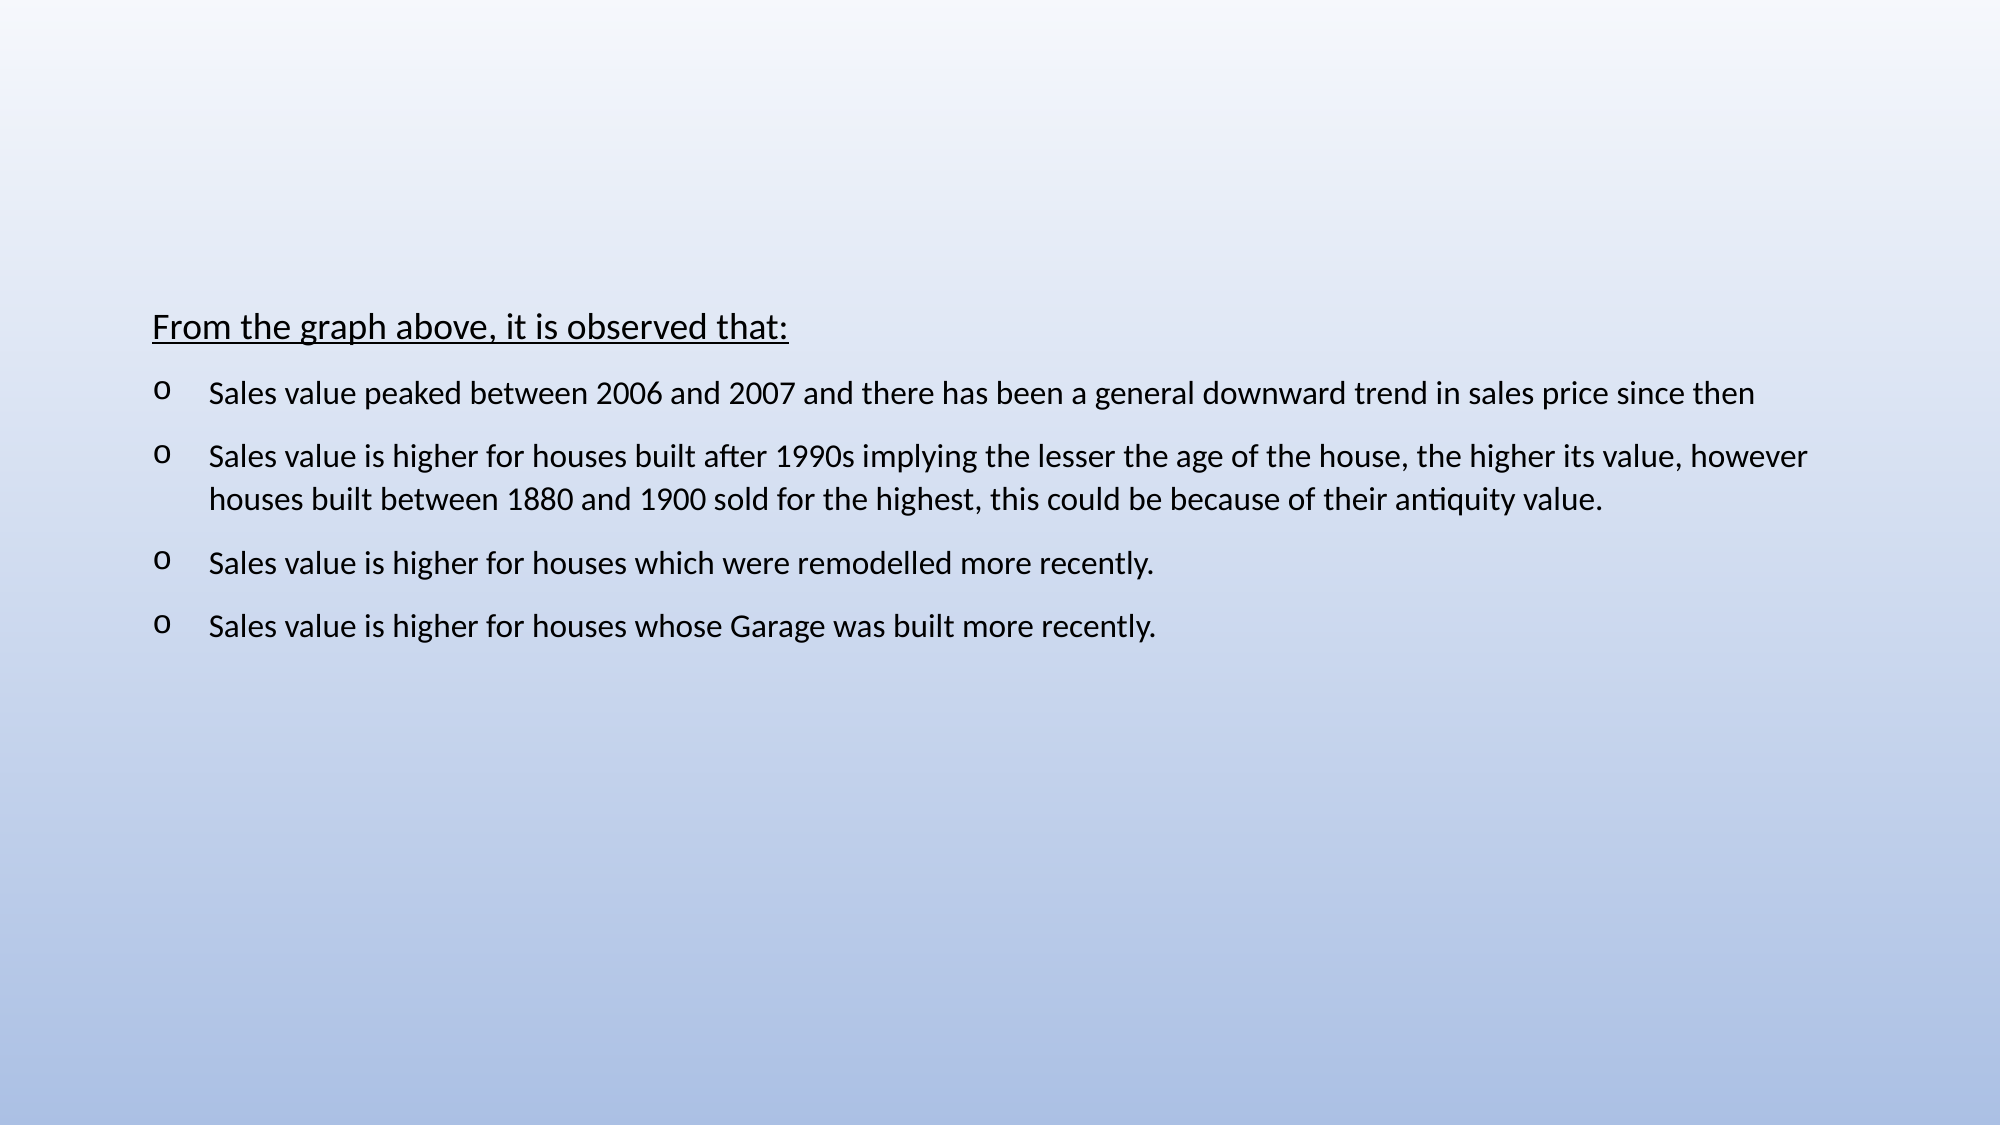

#
From the graph above, it is observed that:
Sales value peaked between 2006 and 2007 and there has been a general downward trend in sales price since then
Sales value is higher for houses built after 1990s implying the lesser the age of the house, the higher its value, however houses built between 1880 and 1900 sold for the highest, this could be because of their antiquity value.
Sales value is higher for houses which were remodelled more recently.
Sales value is higher for houses whose Garage was built more recently.